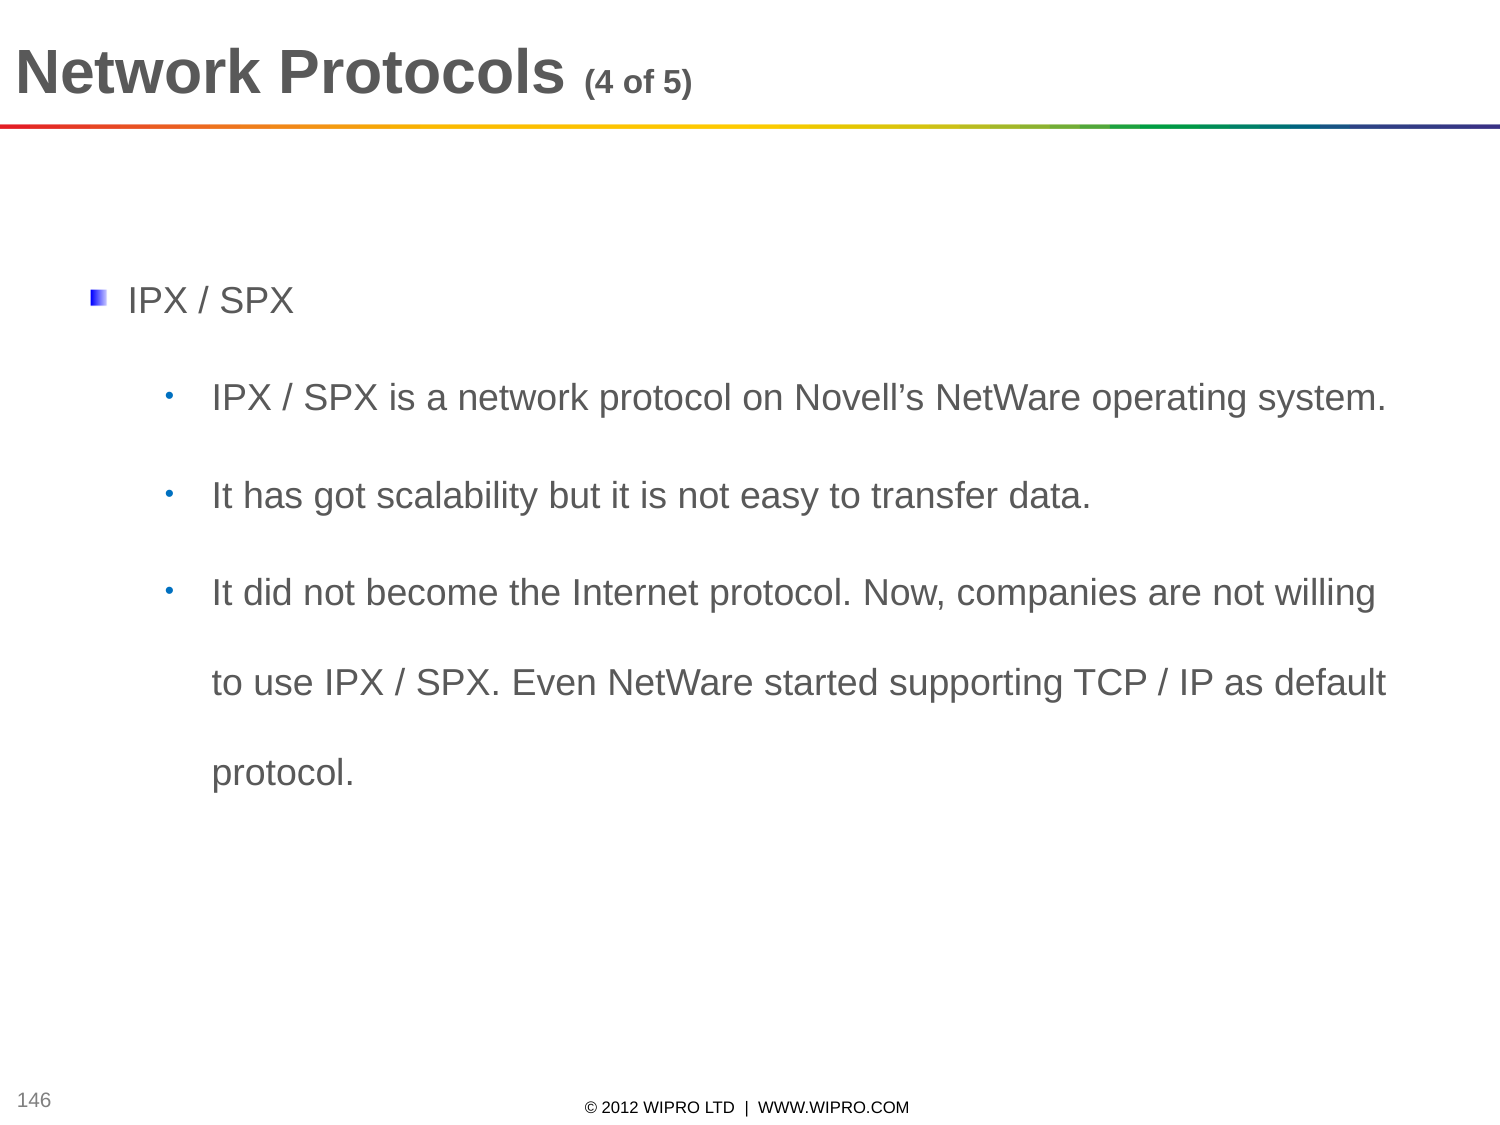

Network Protocols (4 of 5)
IPX / SPX
IPX / SPX is a network protocol on Novell’s NetWare operating system.
It has got scalability but it is not easy to transfer data.
It did not become the Internet protocol. Now, companies are not willing to use IPX / SPX. Even NetWare started supporting TCP / IP as default protocol.